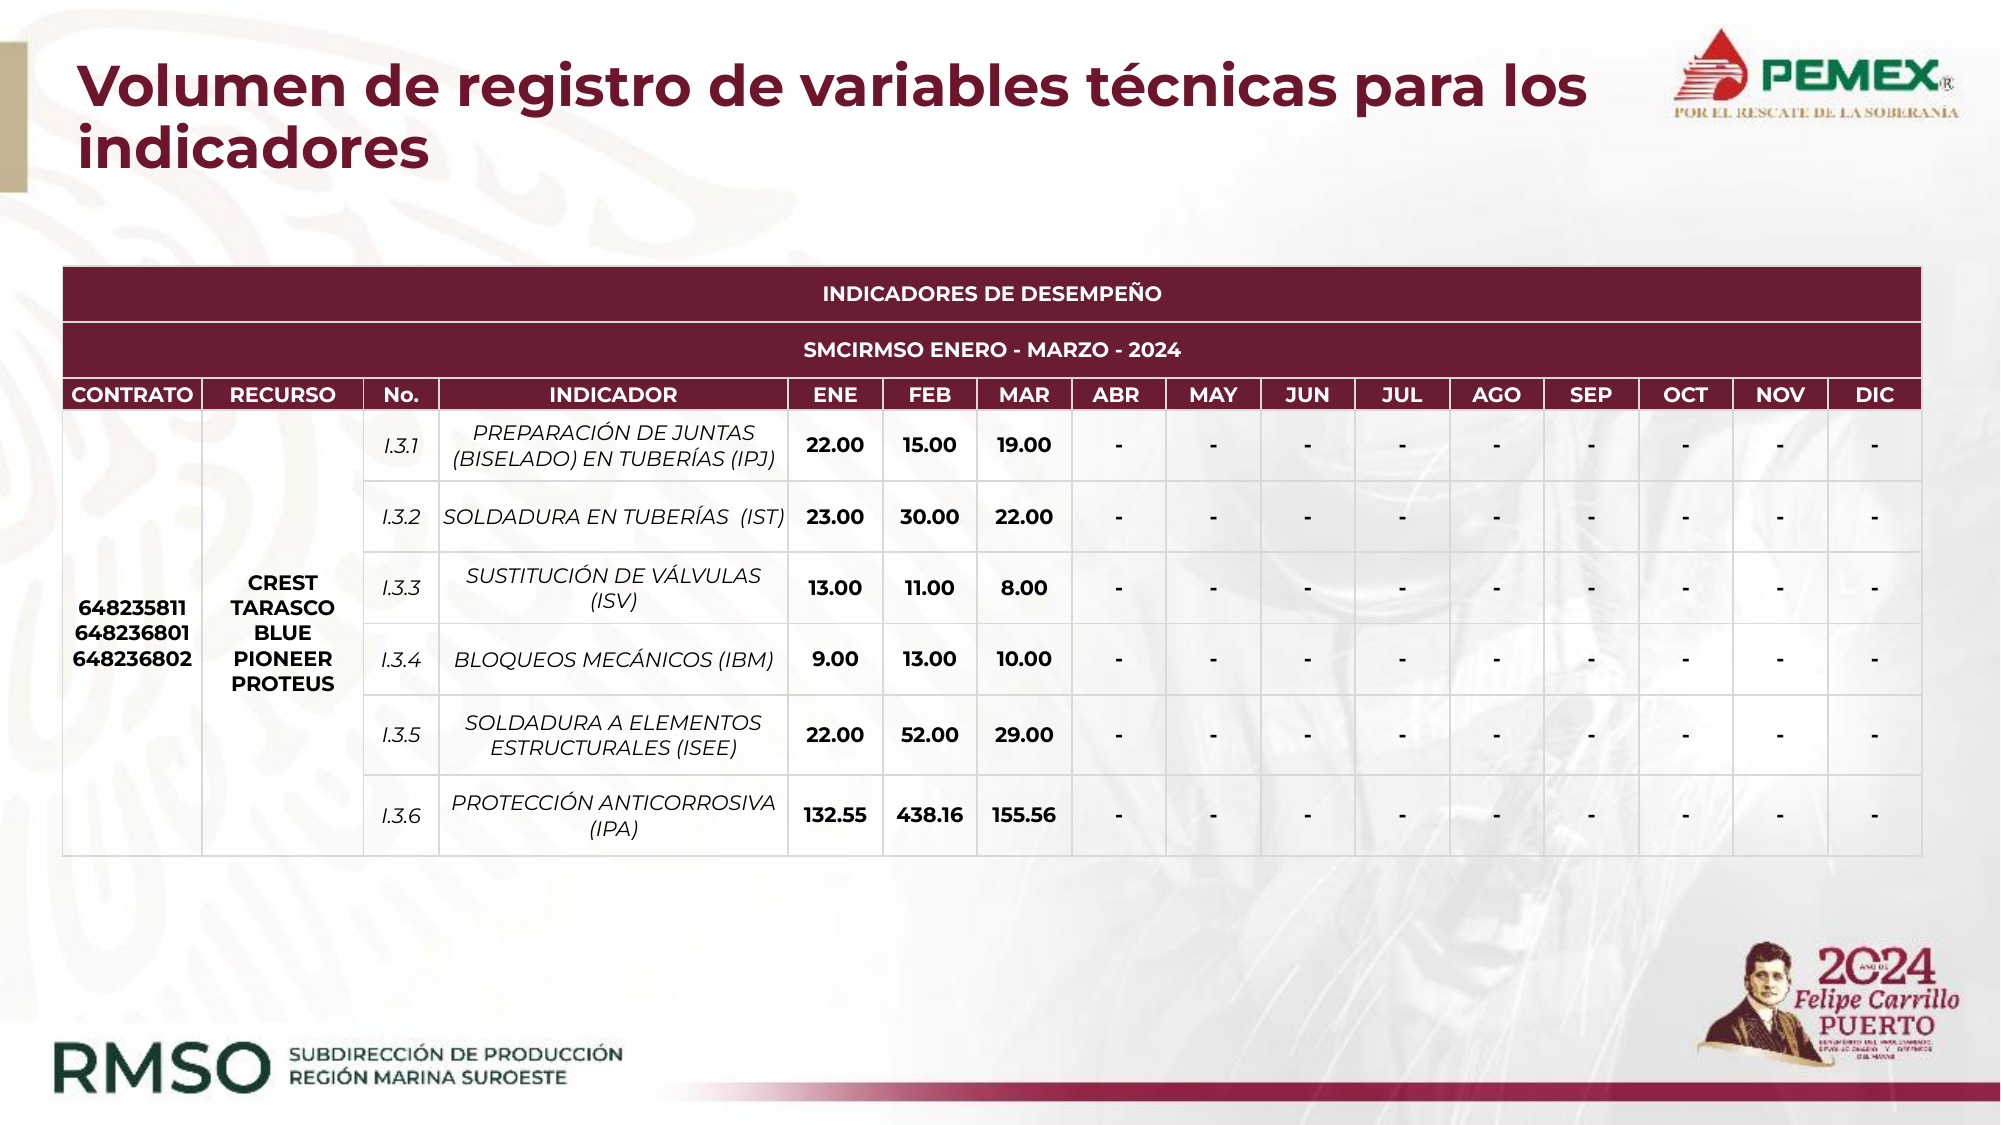

Volumen de registro de variables técnicas para los indicadores
| INDICADORES DE DESEMPEÑO |  |  |  |  |  |  |  |  |  |  |  |  |  |  |  |
| --- | --- | --- | --- | --- | --- | --- | --- | --- | --- | --- | --- | --- | --- | --- | --- |
| SMCIRMSO ENERO - MARZO - 2024 |  |  |  |  |  |  |  |  |  |  |  |  |  |  |  |
| CONTRATO | RECURSO | No. | INDICADOR | ENE | FEB | MAR | ABR | MAY | JUN | JUL | AGO | SEP | OCT | NOV | DIC |
| 648235811 648236801 648236802 | CREST TARASCO BLUE PIONEER PROTEUS | I.3.1 | PREPARACIÓN DE JUNTAS (BISELADO) EN TUBERÍAS (IPJ) | 22.00 | 15.00 | 19.00 | - | - | - | - | - | - | - | - | - |
|  |  | I.3.2 | SOLDADURA EN TUBERÍAS (IST) | 23.00 | 30.00 | 22.00 | - | - | - | - | - | - | - | - | - |
|  |  | I.3.3 | SUSTITUCIÓN DE VÁLVULAS (ISV) | 13.00 | 11.00 | 8.00 | - | - | - | - | - | - | - | - | - |
|  |  | I.3.4 | BLOQUEOS MECÁNICOS (IBM) | 9.00 | 13.00 | 10.00 | - | - | - | - | - | - | - | - | - |
|  |  | I.3.5 | SOLDADURA A ELEMENTOS ESTRUCTURALES (ISEE) | 22.00 | 52.00 | 29.00 | - | - | - | - | - | - | - | - | - |
|  |  | I.3.6 | PROTECCIÓN ANTICORROSIVA (IPA) | 132.55 | 438.16 | 155.56 | - | - | - | - | - | - | - | - | - |